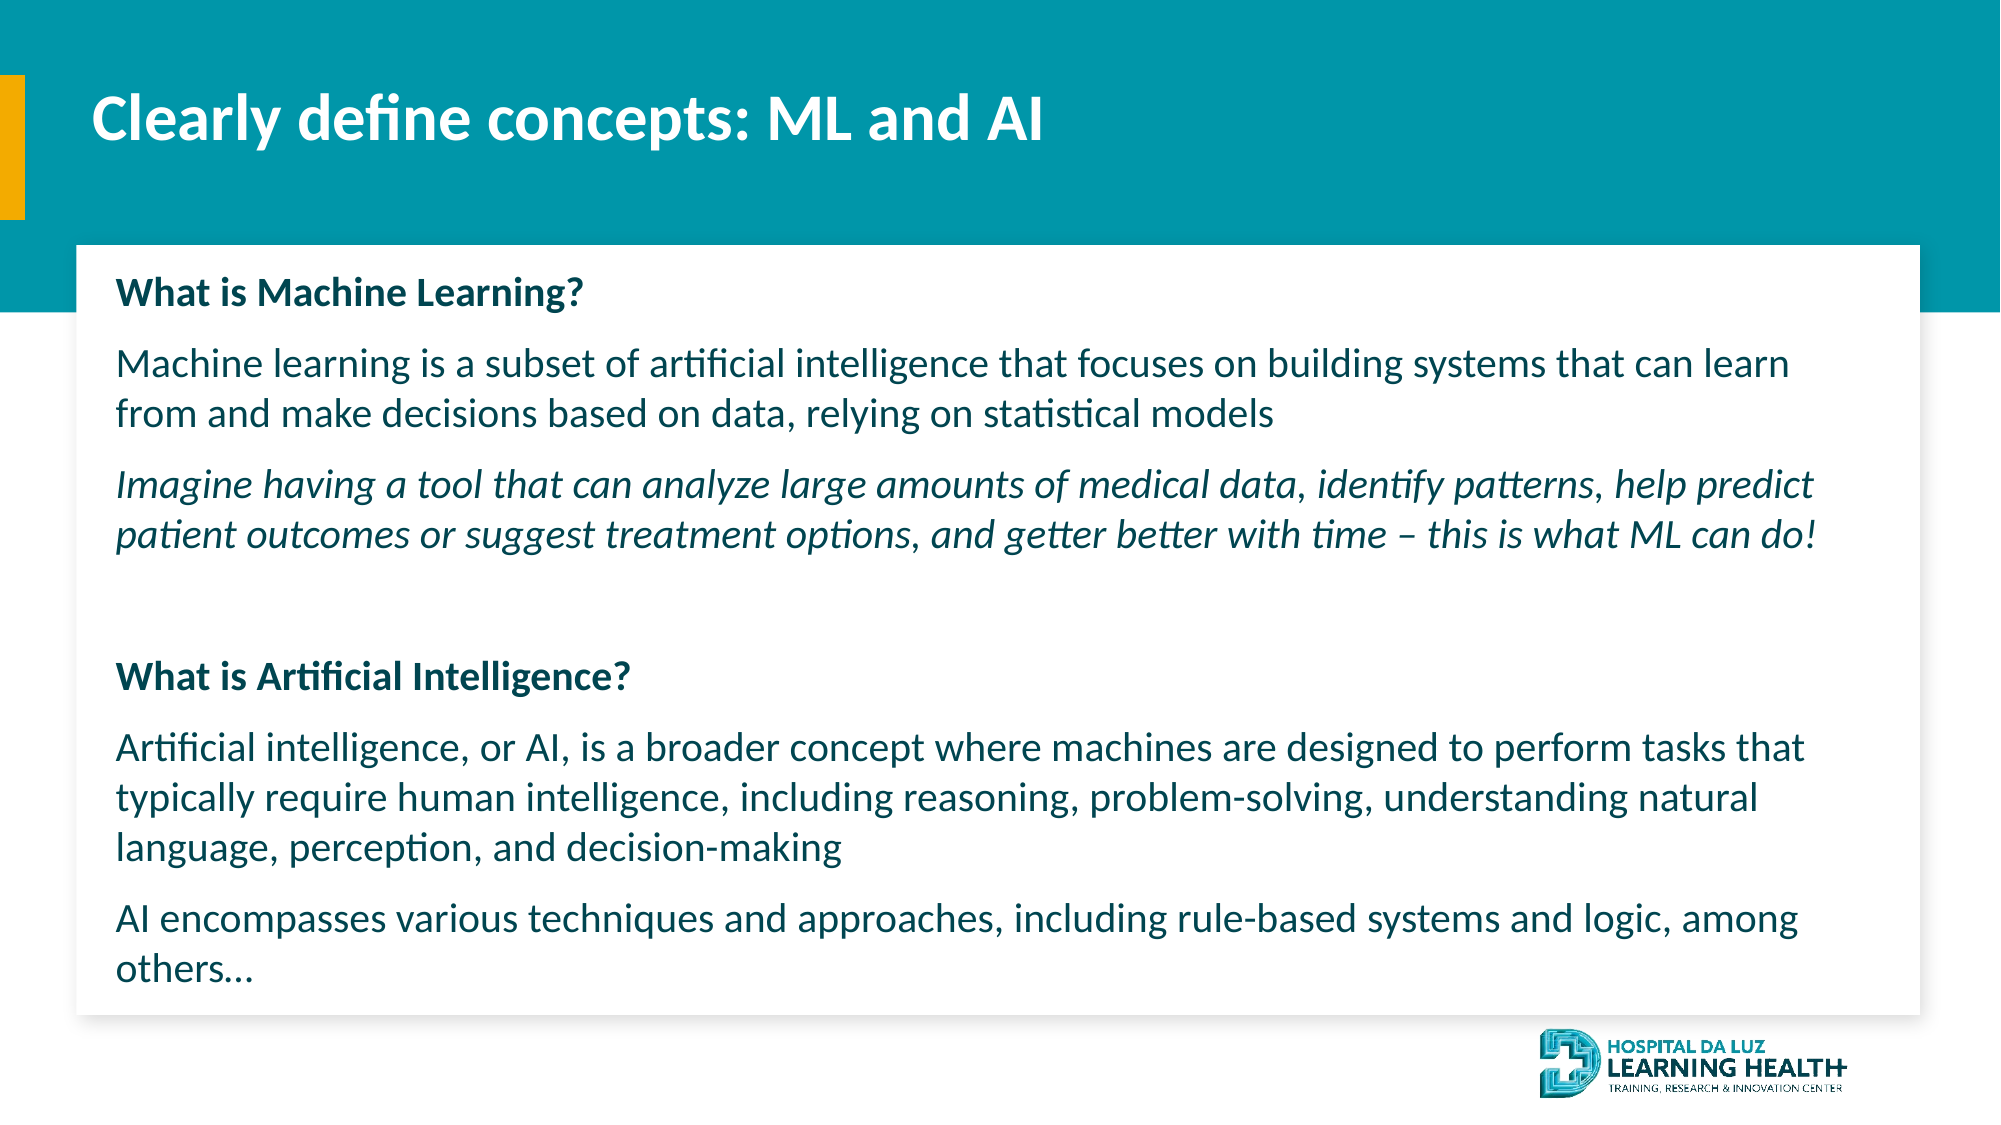

Clearly define concepts: ML and AI
What is Machine Learning?
Machine learning is a subset of artificial intelligence that focuses on building systems that can learn from and make decisions based on data, relying on statistical models
Imagine having a tool that can analyze large amounts of medical data, identify patterns, help predict patient outcomes or suggest treatment options, and getter better with time – this is what ML can do!

What is Artificial Intelligence?
Artificial intelligence, or AI, is a broader concept where machines are designed to perform tasks that typically require human intelligence, including reasoning, problem-solving, understanding natural language, perception, and decision-making
AI encompasses various techniques and approaches, including rule-based systems and logic, among others…